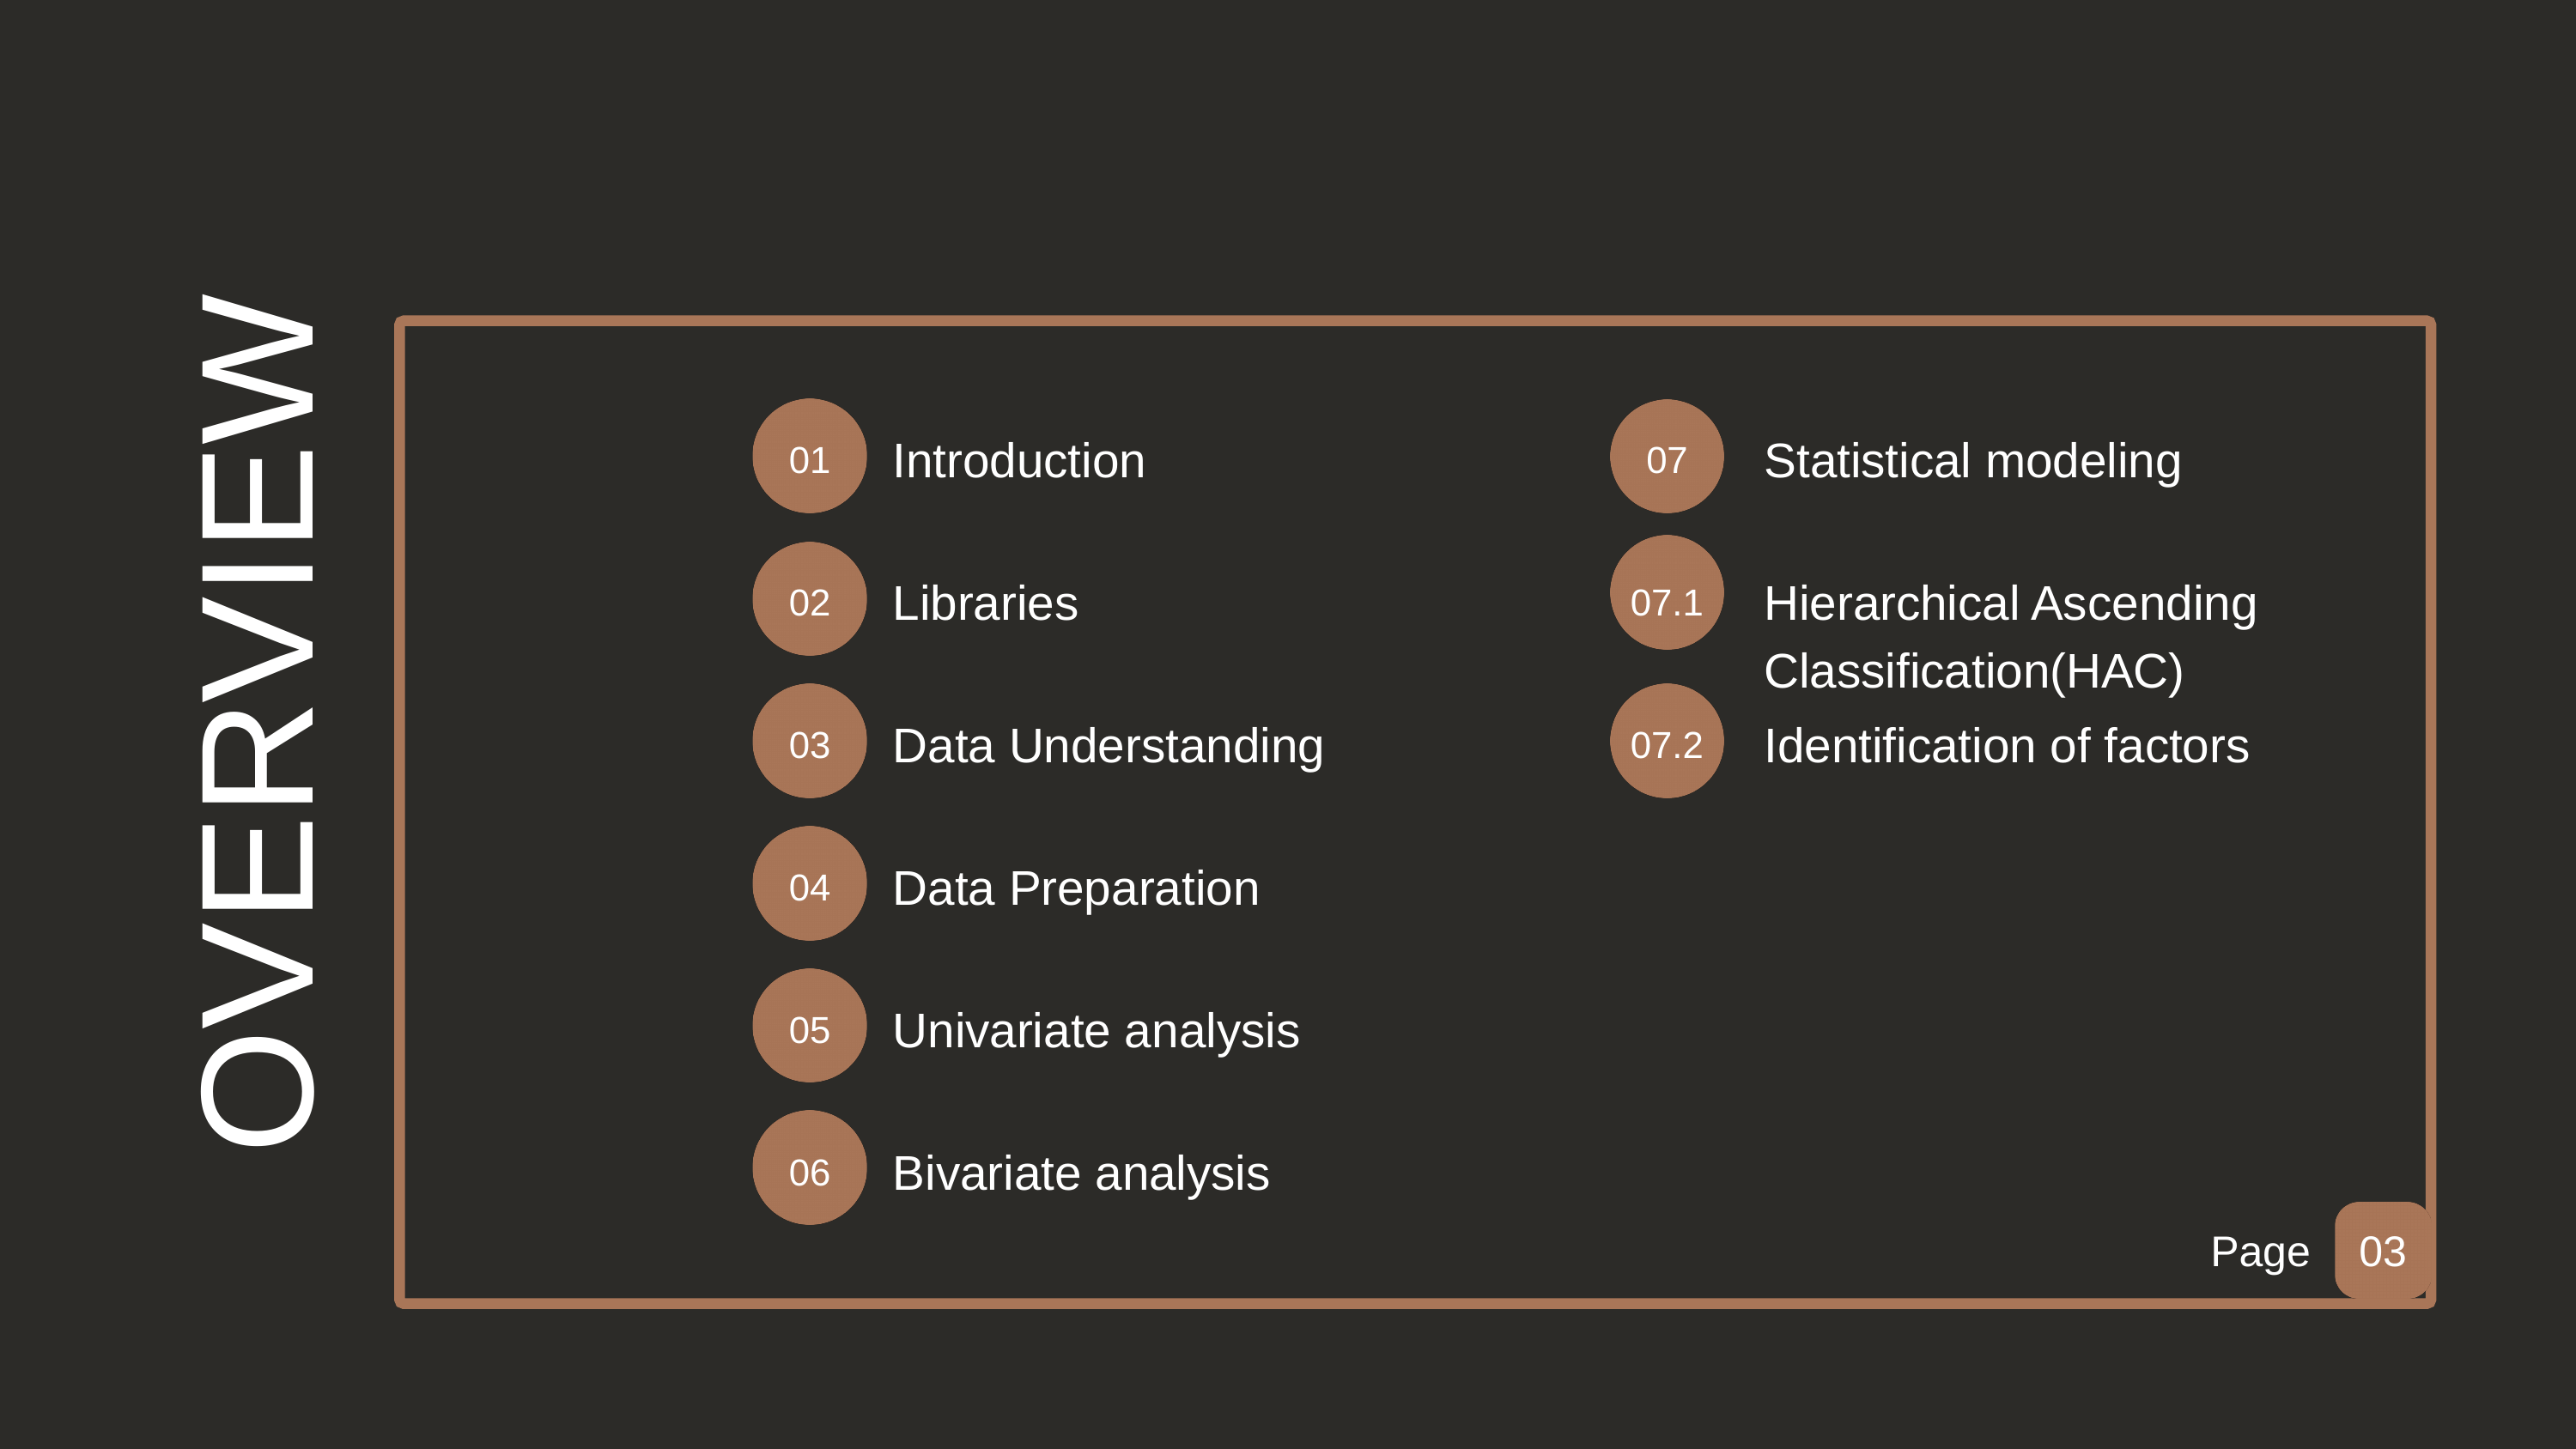

Introduction
Statistical modeling
01
07

Libraries
Hierarchical Ascending Classification(HAC)
02
07.1
OVERVIEW

Data Understanding
Identification of factors
03
07.2

Data Preparation
04

Univariate analysis
05

Bivariate analysis
06

Page
03